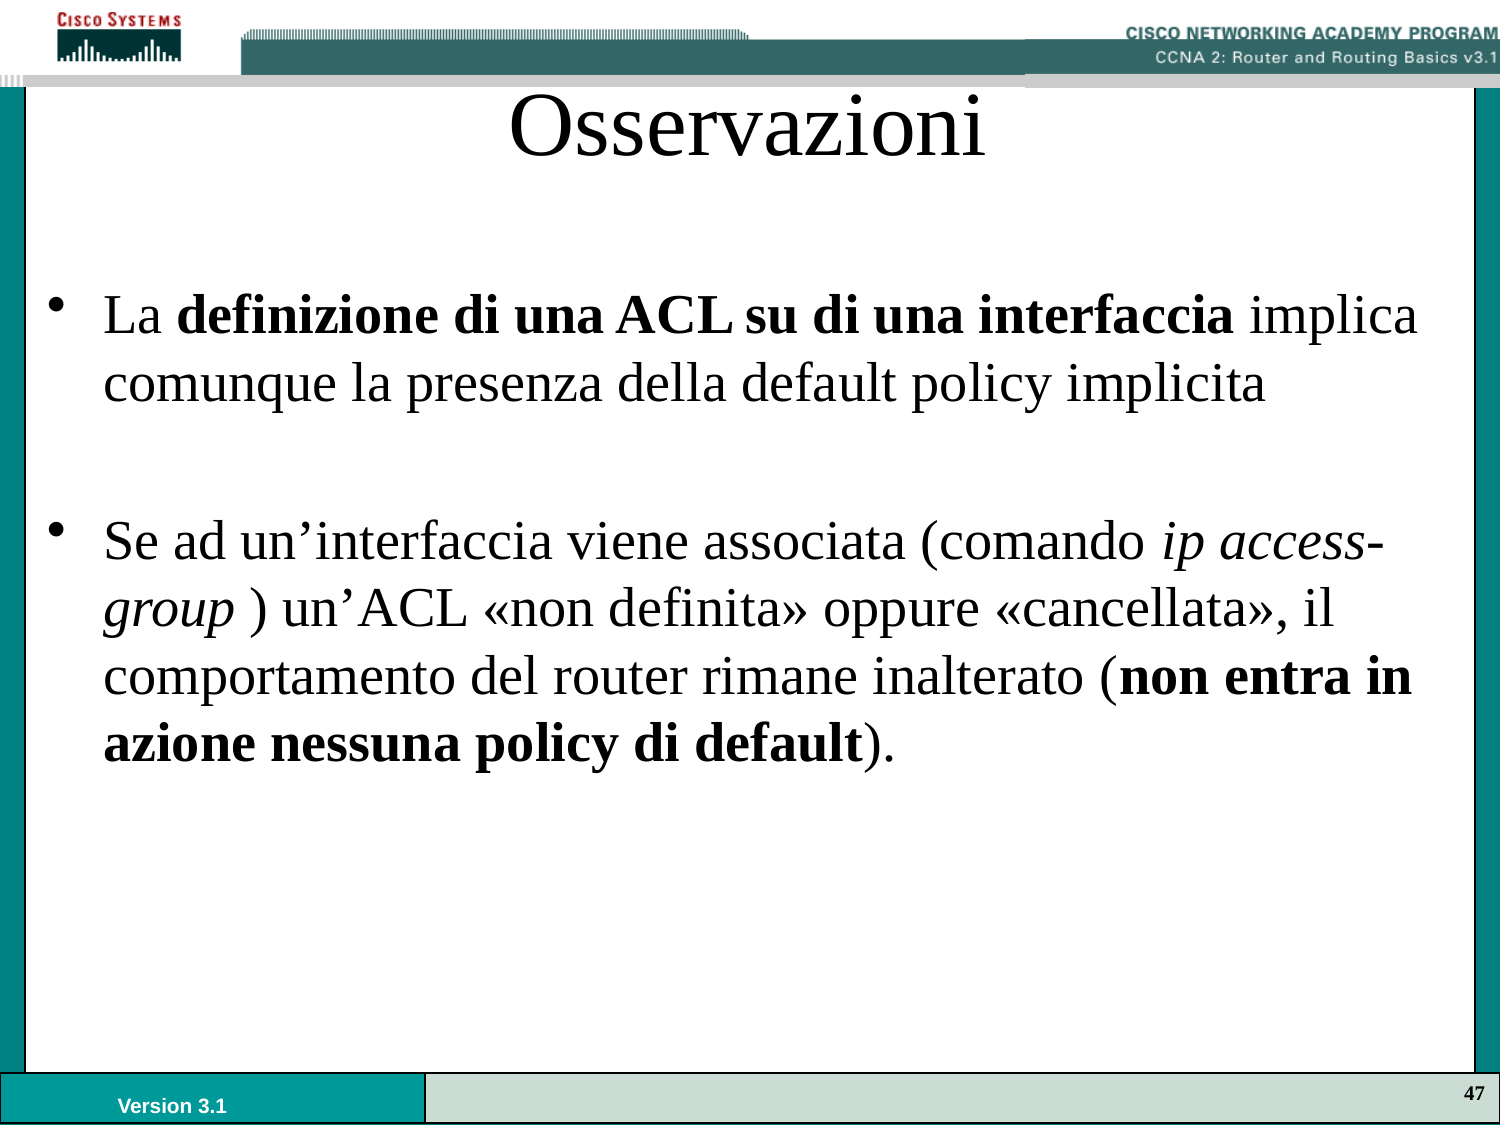

# Osservazioni

La definizione di una ACL su di una interfaccia implica comunque la presenza della default policy implicita

Se ad un’interfaccia viene associata (comando ip access-group ) un’ACL «non definita» oppure «cancellata», il comportamento del router rimane inalterato (non entra in azione nessuna policy di default).